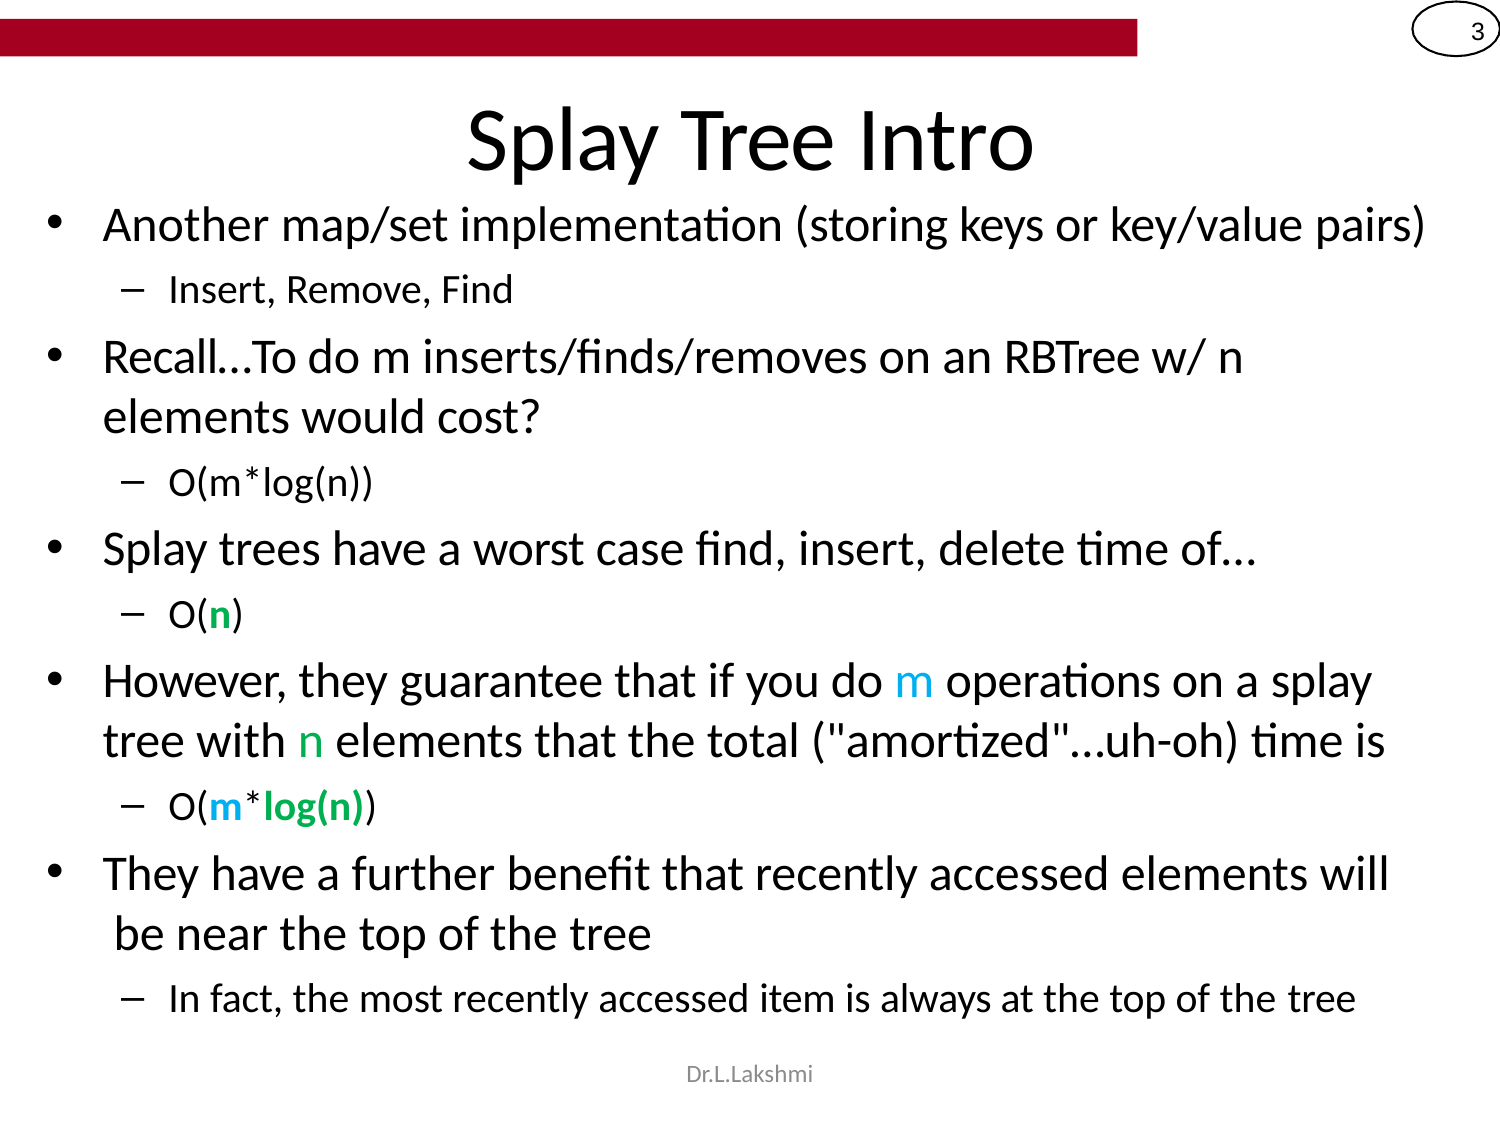

3

# Splay Tree Intro
Another map/set implementation (storing keys or key/value pairs)
Insert, Remove, Find
Recall…To do m inserts/finds/removes on an RBTree w/ n  elements would cost?
O(m*log(n))
Splay trees have a worst case find, insert, delete time of…
O(n)
However, they guarantee that if you do m operations on a splay  tree with n elements that the total ("amortized"…uh-oh) time is
O(m*log(n))
They have a further benefit that recently accessed elements will  be near the top of the tree
In fact, the most recently accessed item is always at the top of the tree
Dr.L.Lakshmi